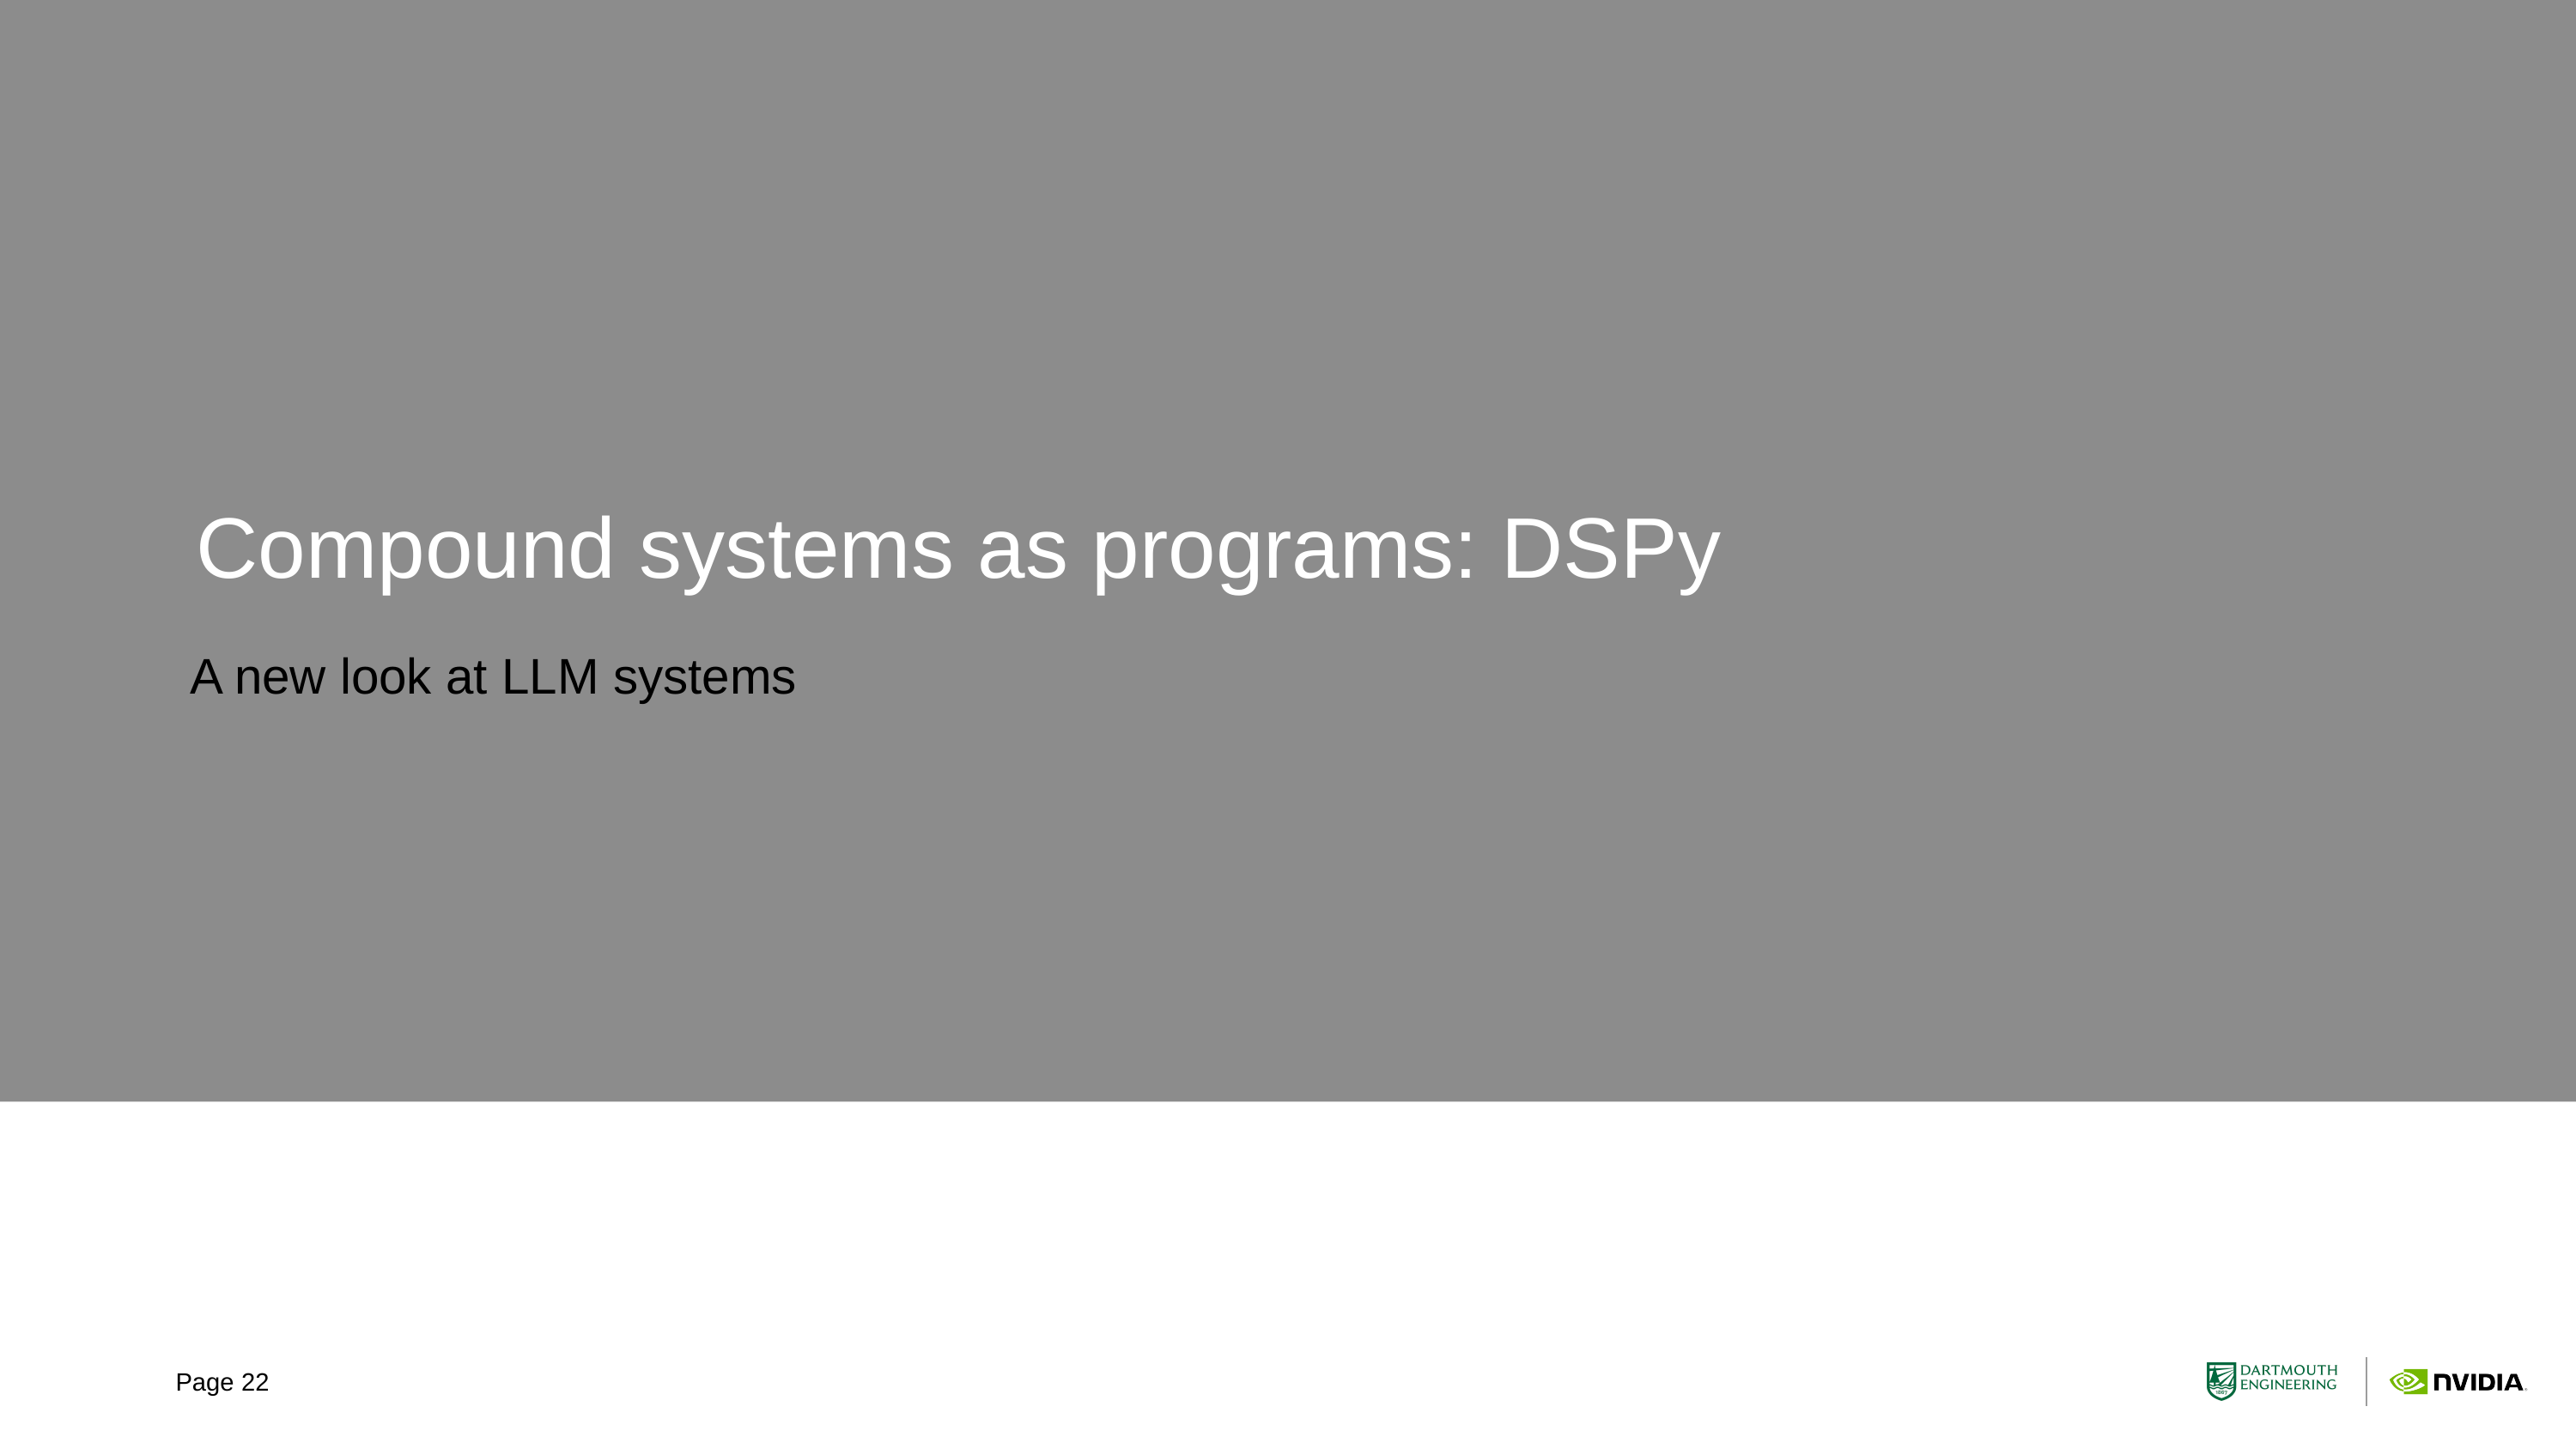

# Compound systems as programs: DSPy
A new look at LLM systems